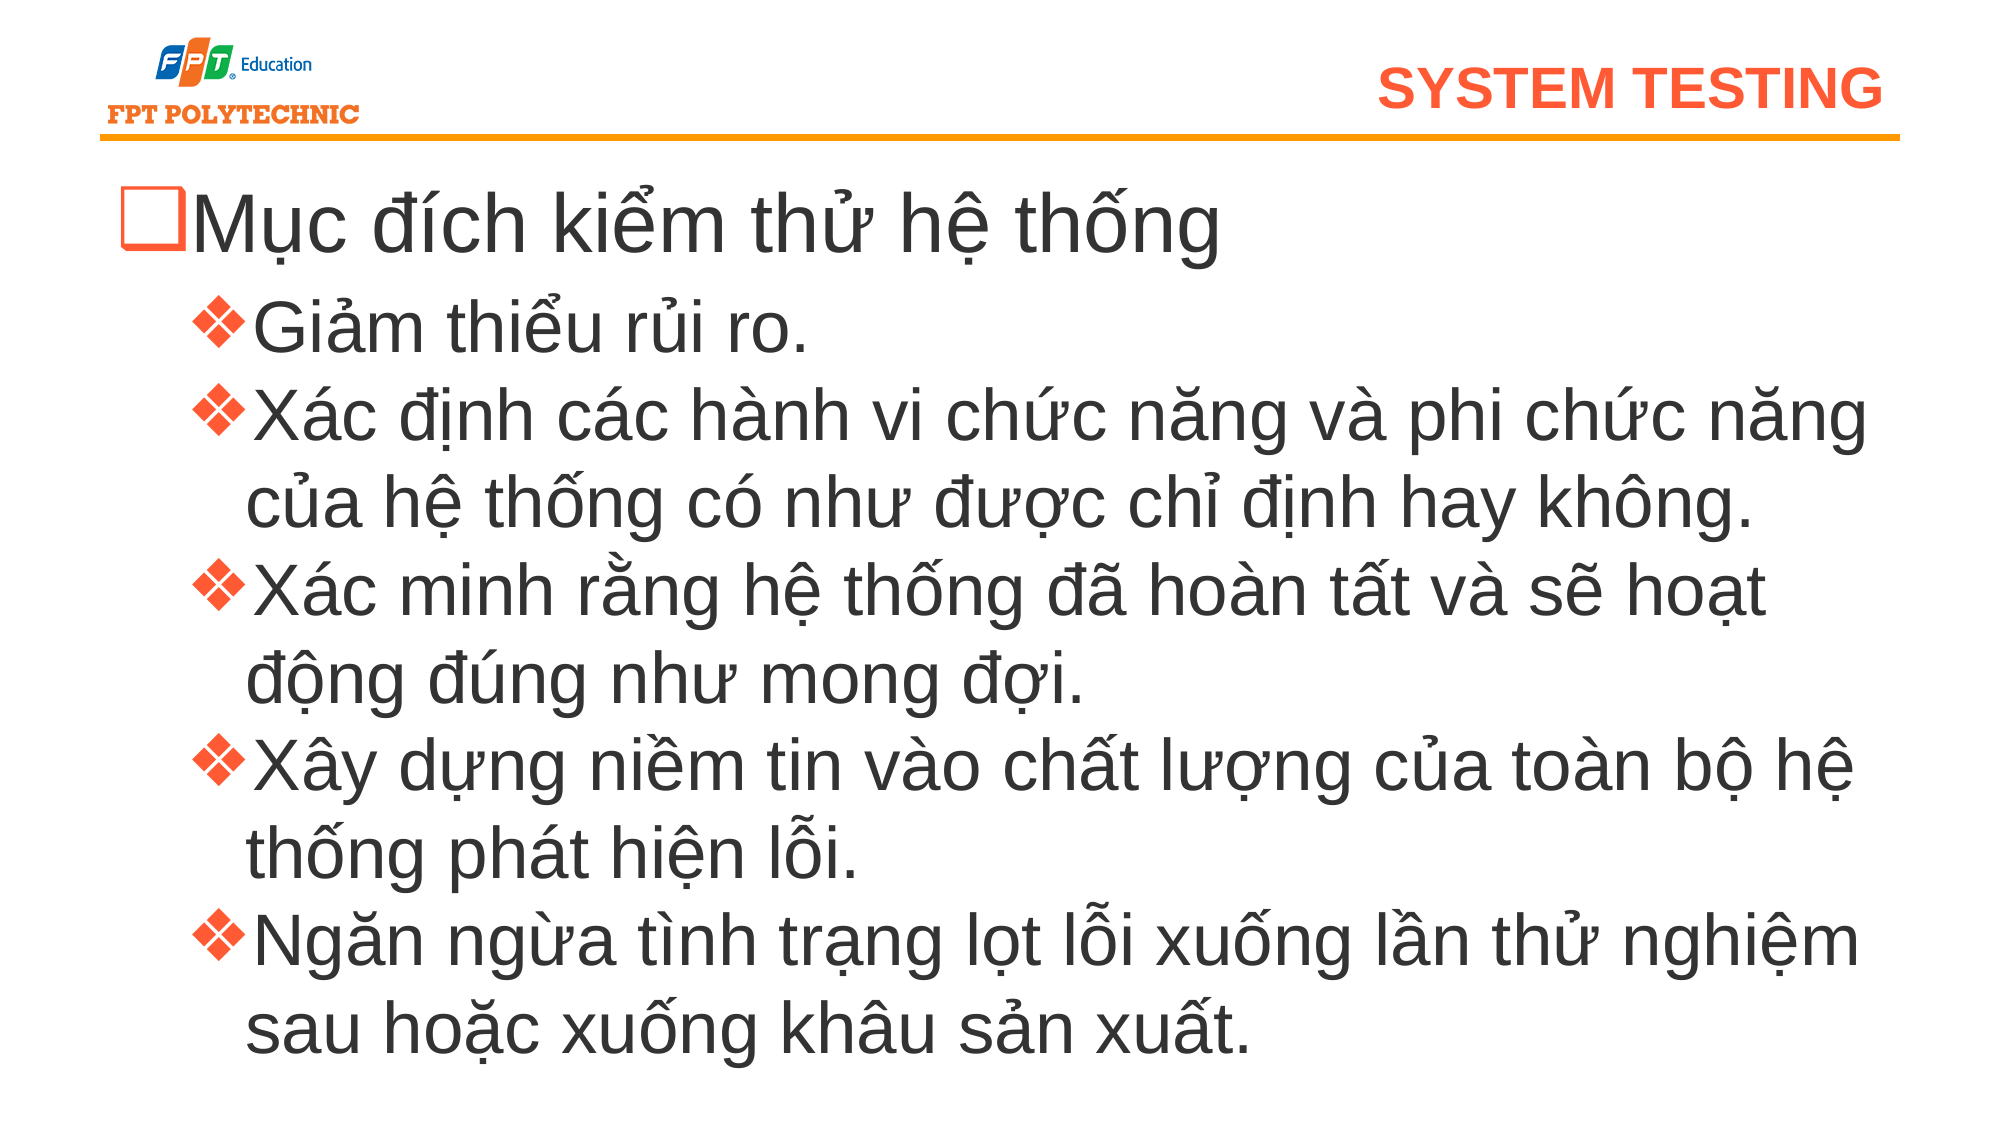

# system testing
Mục đích kiểm thử hệ thống
Giảm thiểu rủi ro.
Xác định các hành vi chức năng và phi chức năng của hệ thống có như được chỉ định hay không.
Xác minh rằng hệ thống đã hoàn tất và sẽ hoạt động đúng như mong đợi.
Xây dựng niềm tin vào chất lượng của toàn bộ hệ thống phát hiện lỗi.
Ngăn ngừa tình trạng lọt lỗi xuống lần thử nghiệm sau hoặc xuống khâu sản xuất.